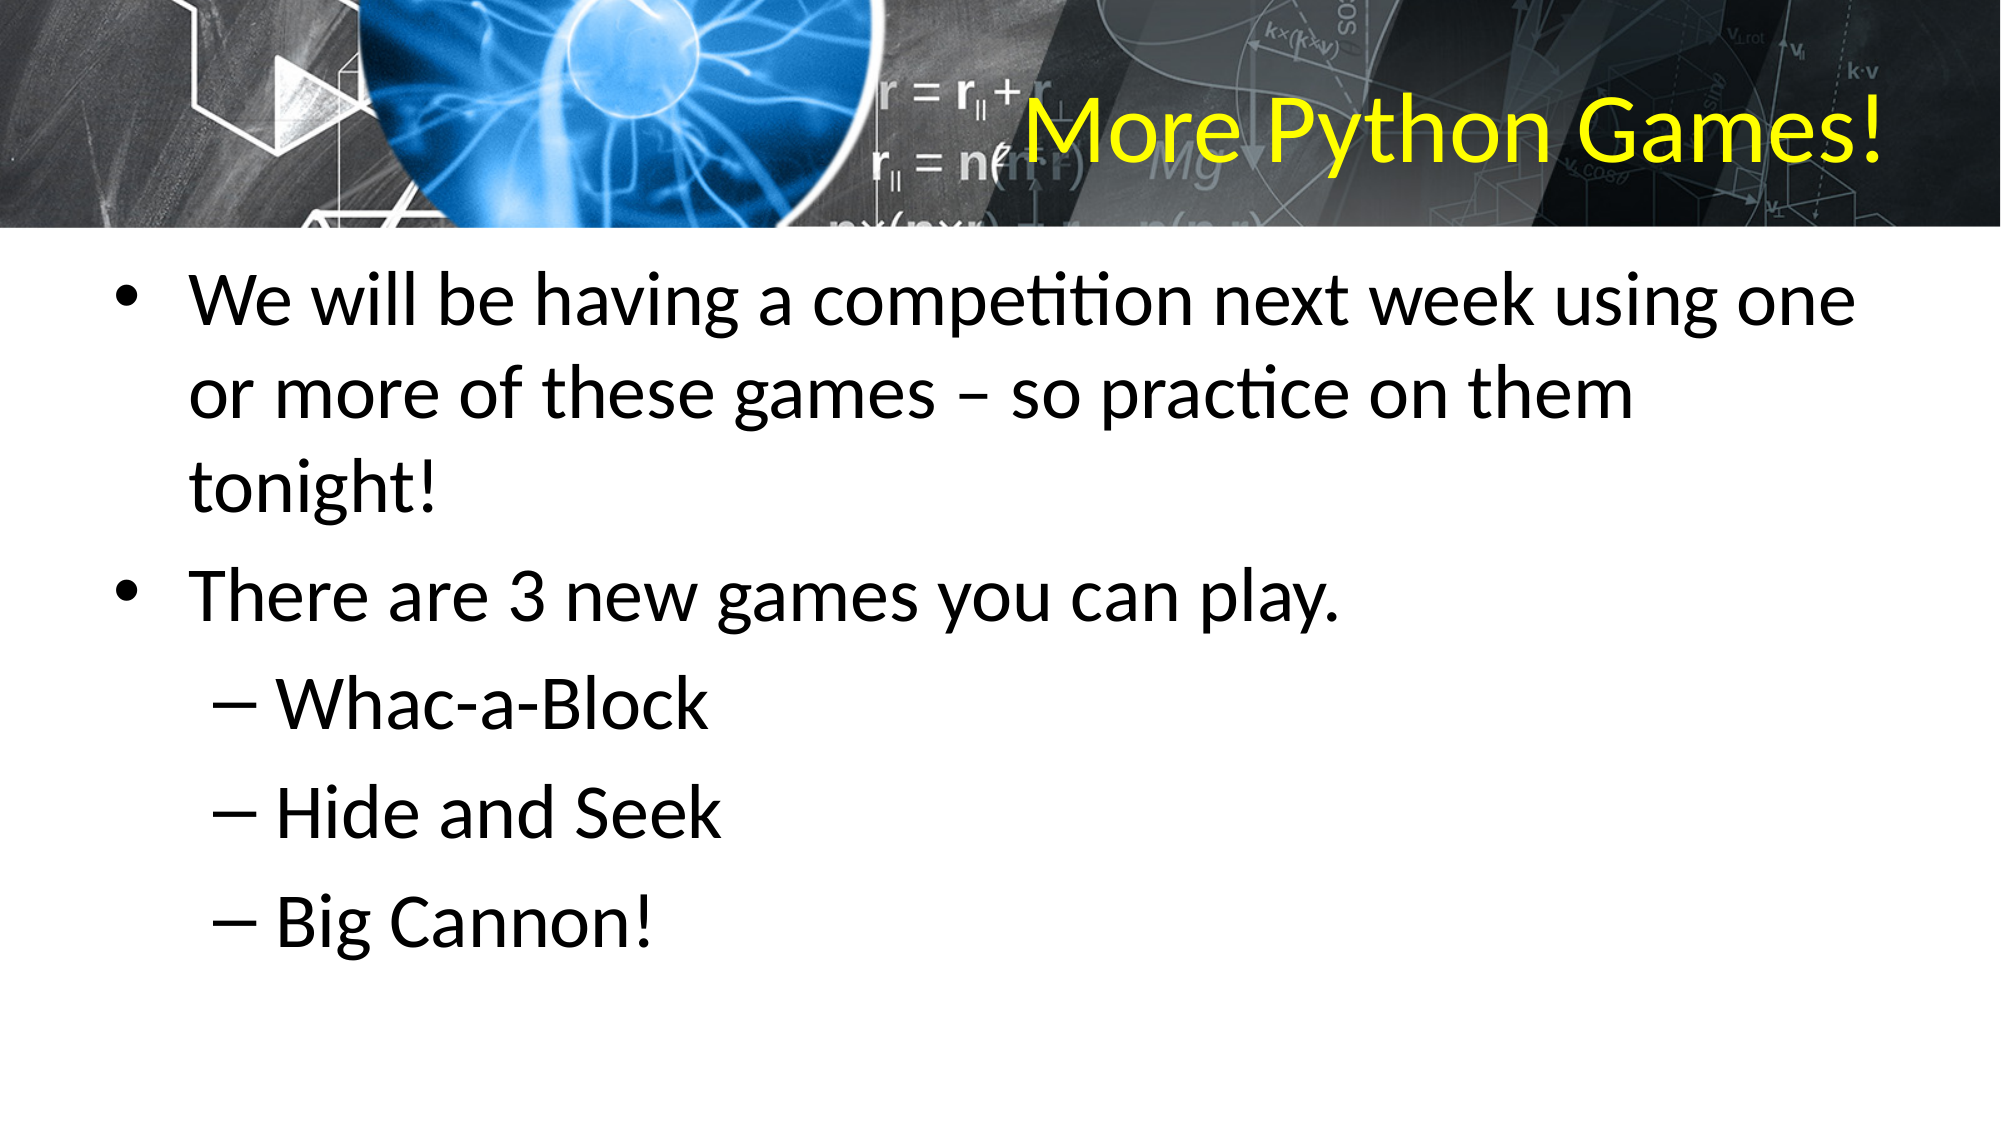

# More Python Games!
We will be having a competition next week using one or more of these games – so practice on them tonight!
There are 3 new games you can play.
Whac-a-Block
Hide and Seek
Big Cannon!